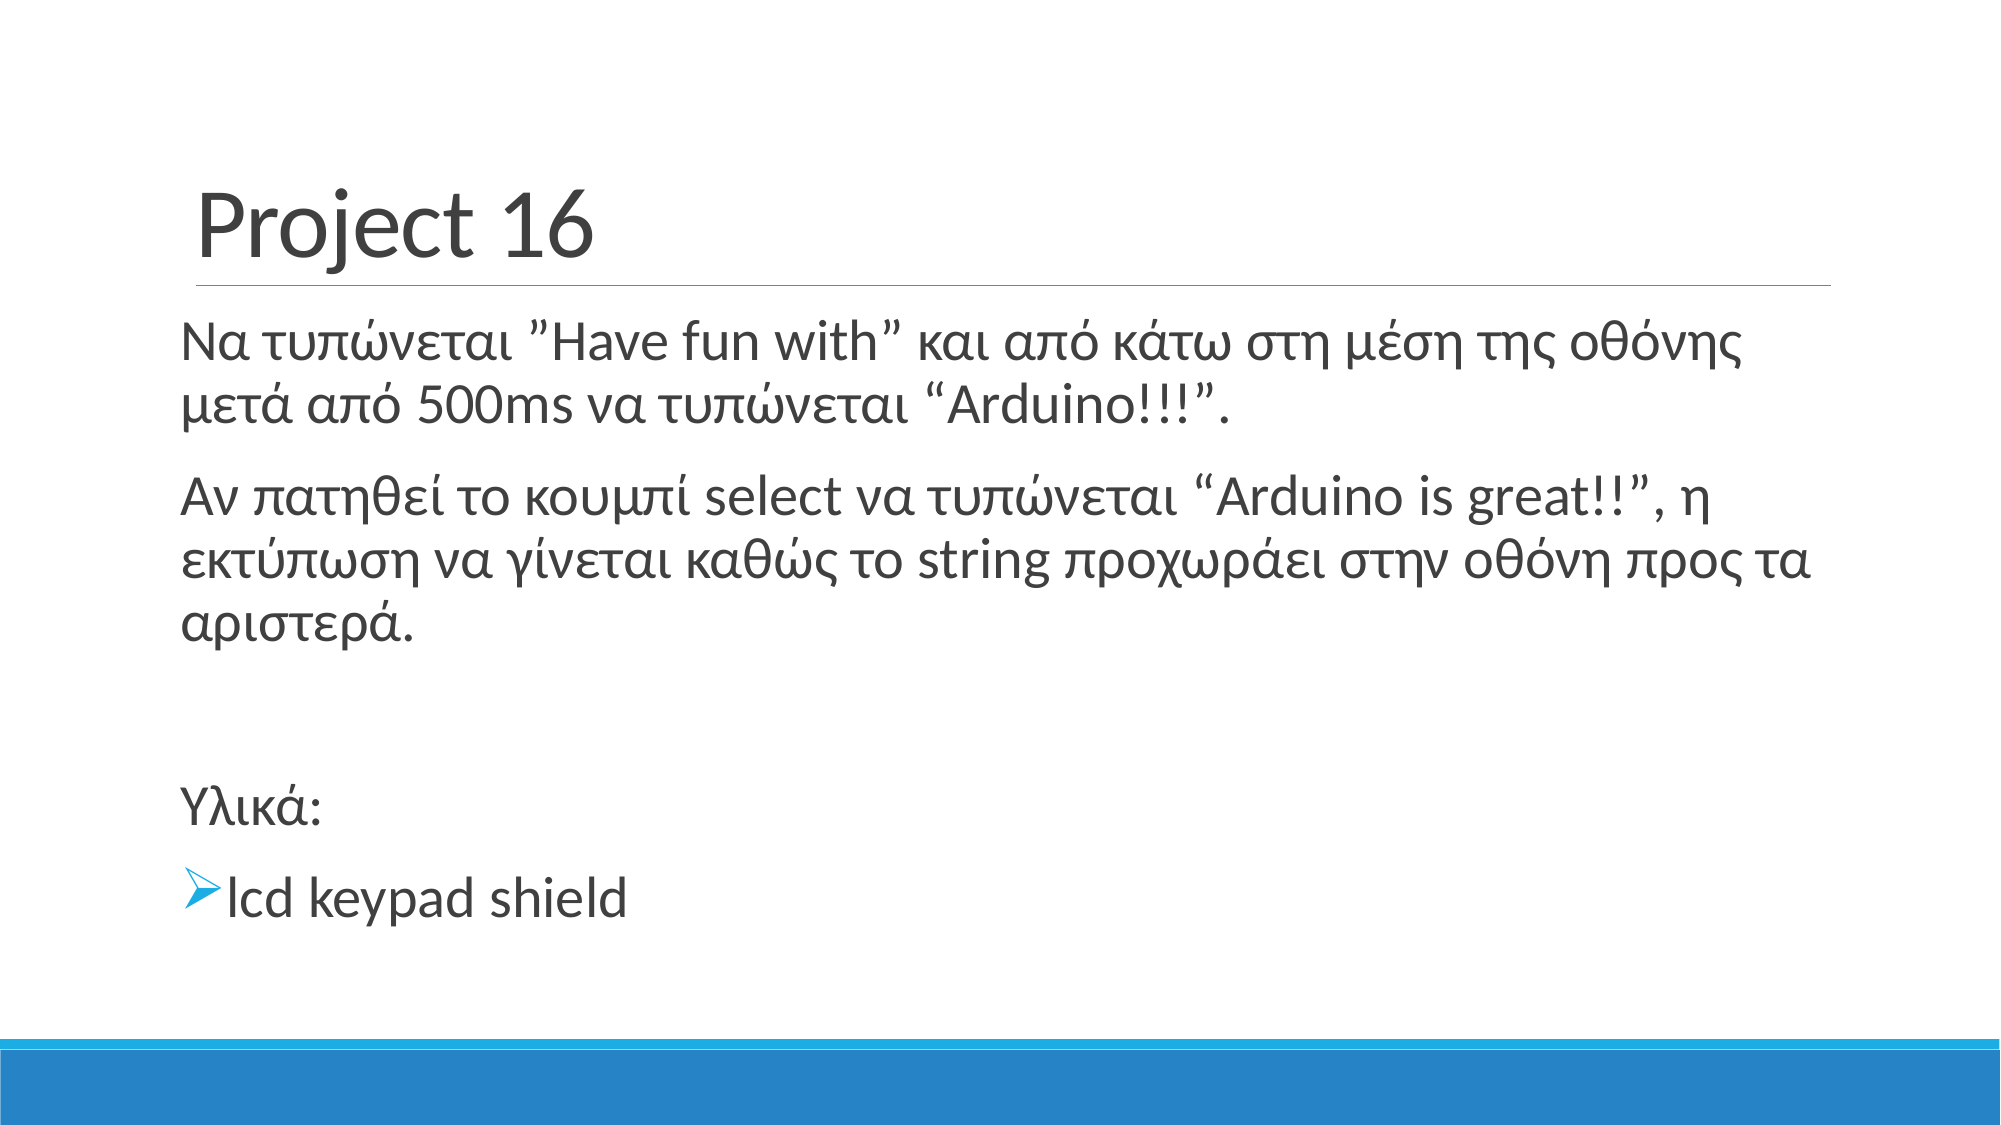

# Project 16
Να τυπώνεται ”Have fun with” και από κάτω στη μέση της οθόνης μετά από 500ms να τυπώνεται “Arduino!!!”.
Αν πατηθεί το κουμπί select να τυπώνεται “Arduino is great!!”, η εκτύπωση να γίνεται καθώς το string προχωράει στην οθόνη προς τα αριστερά.

Υλικά:
lcd keypad shield